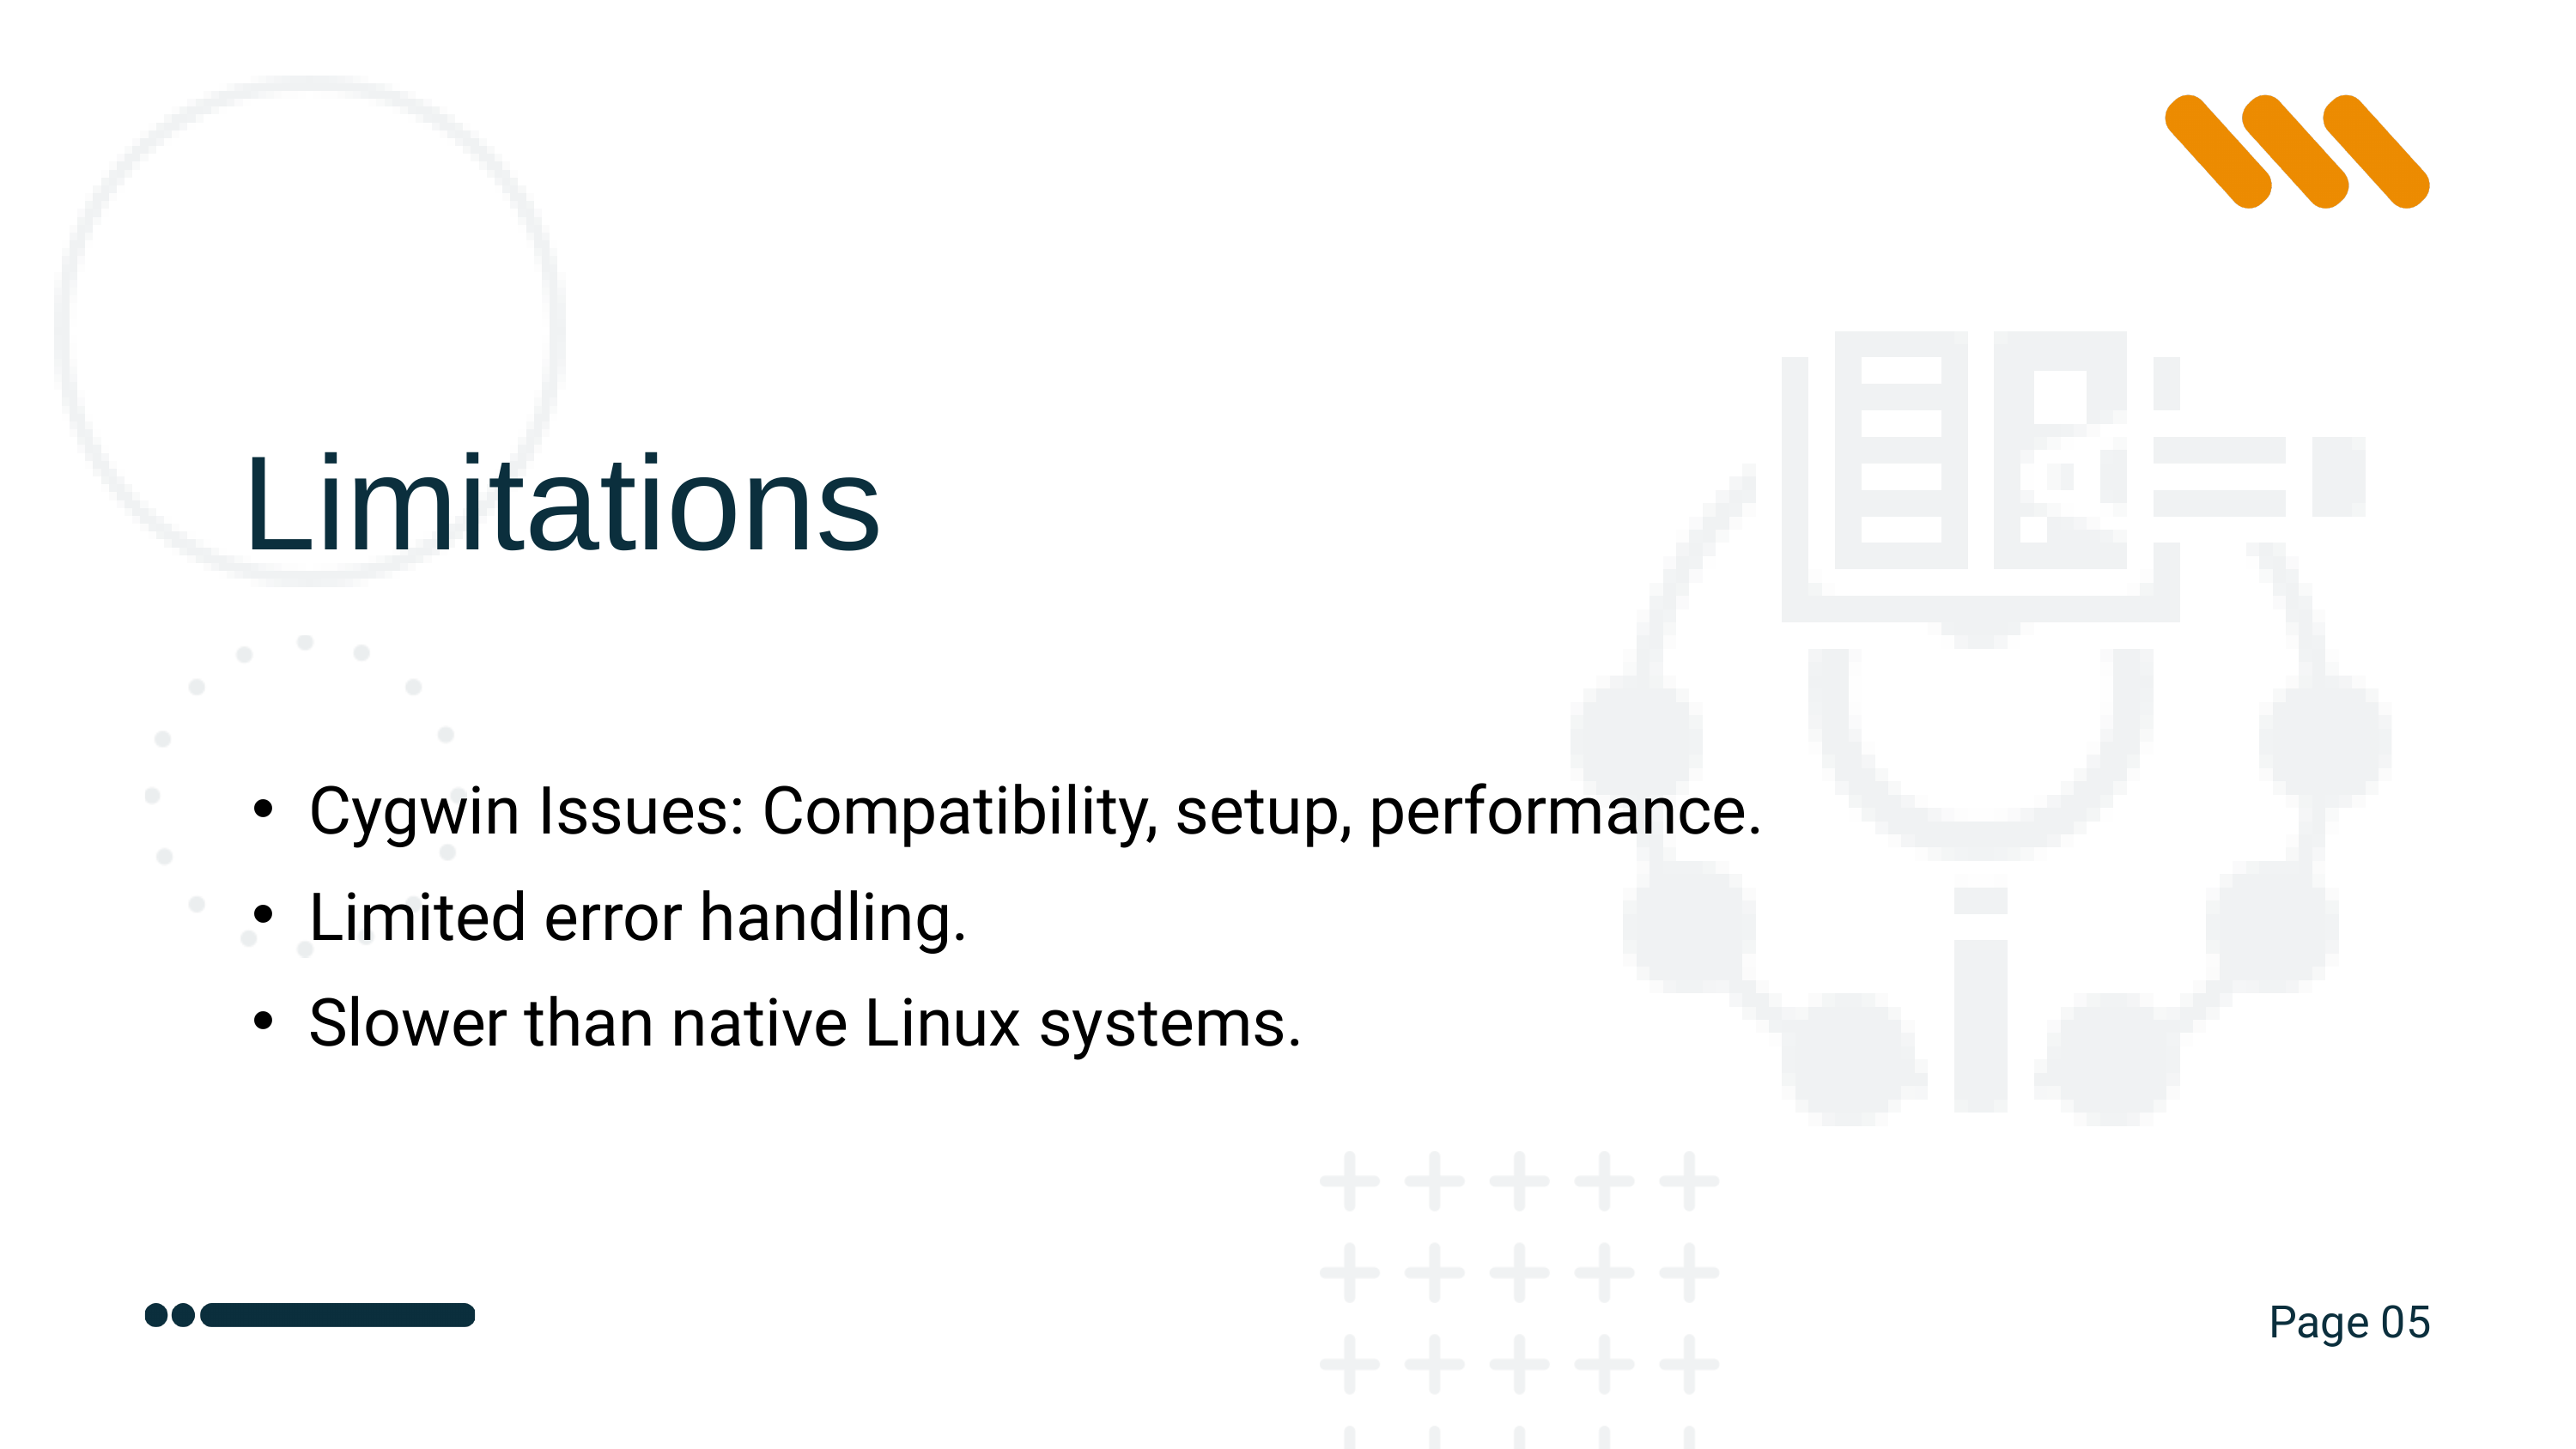

Limitations

Cygwin Issues: Compatibility, setup, performance.
Limited error handling.
Slower than native Linux systems.

Page 05